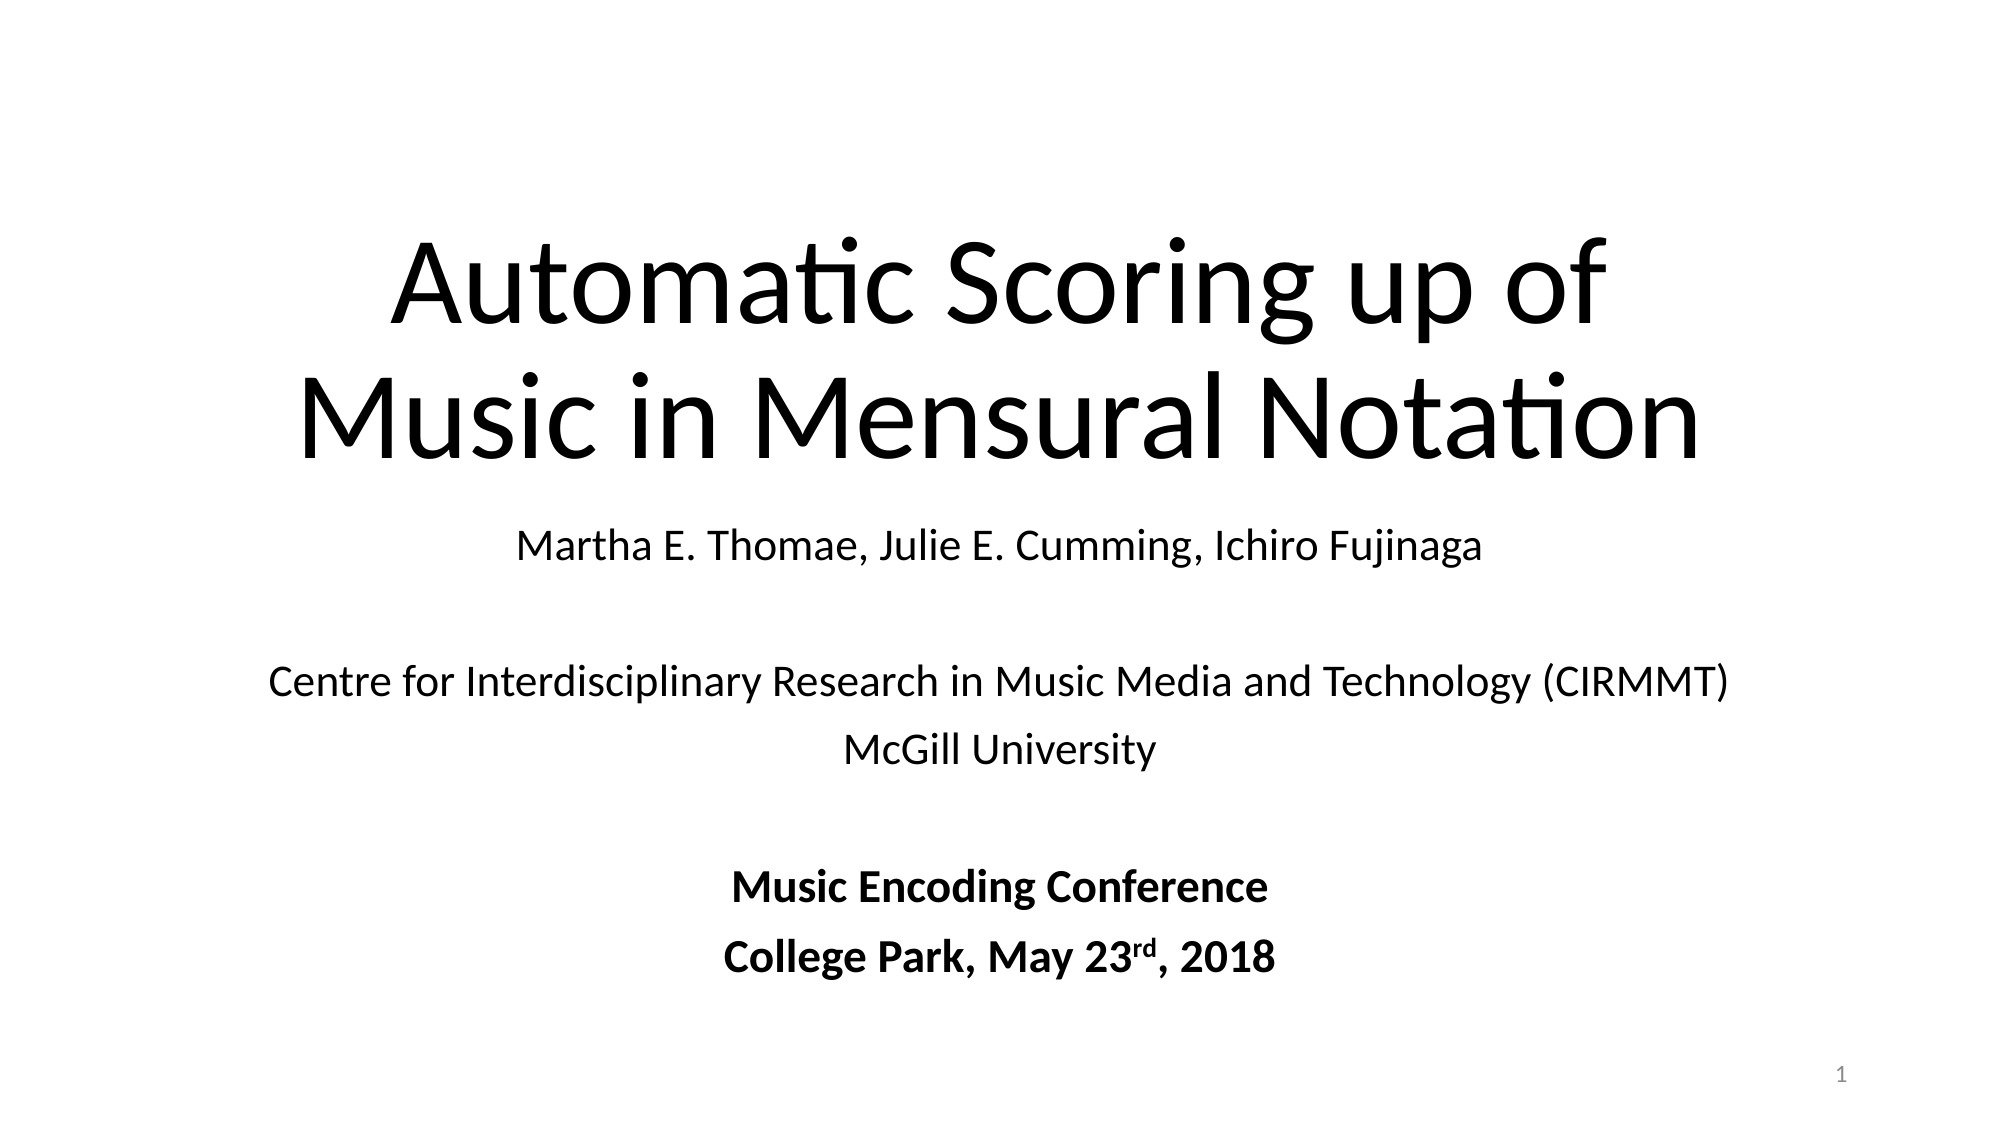

# Automatic Scoring up of Music in Mensural Notation
Martha E. Thomae, Julie E. Cumming, Ichiro Fujinaga

Centre for Interdisciplinary Research in Music Media and Technology (CIRMMT)
McGill University

Music Encoding Conference
College Park, May 23rd, 2018
1